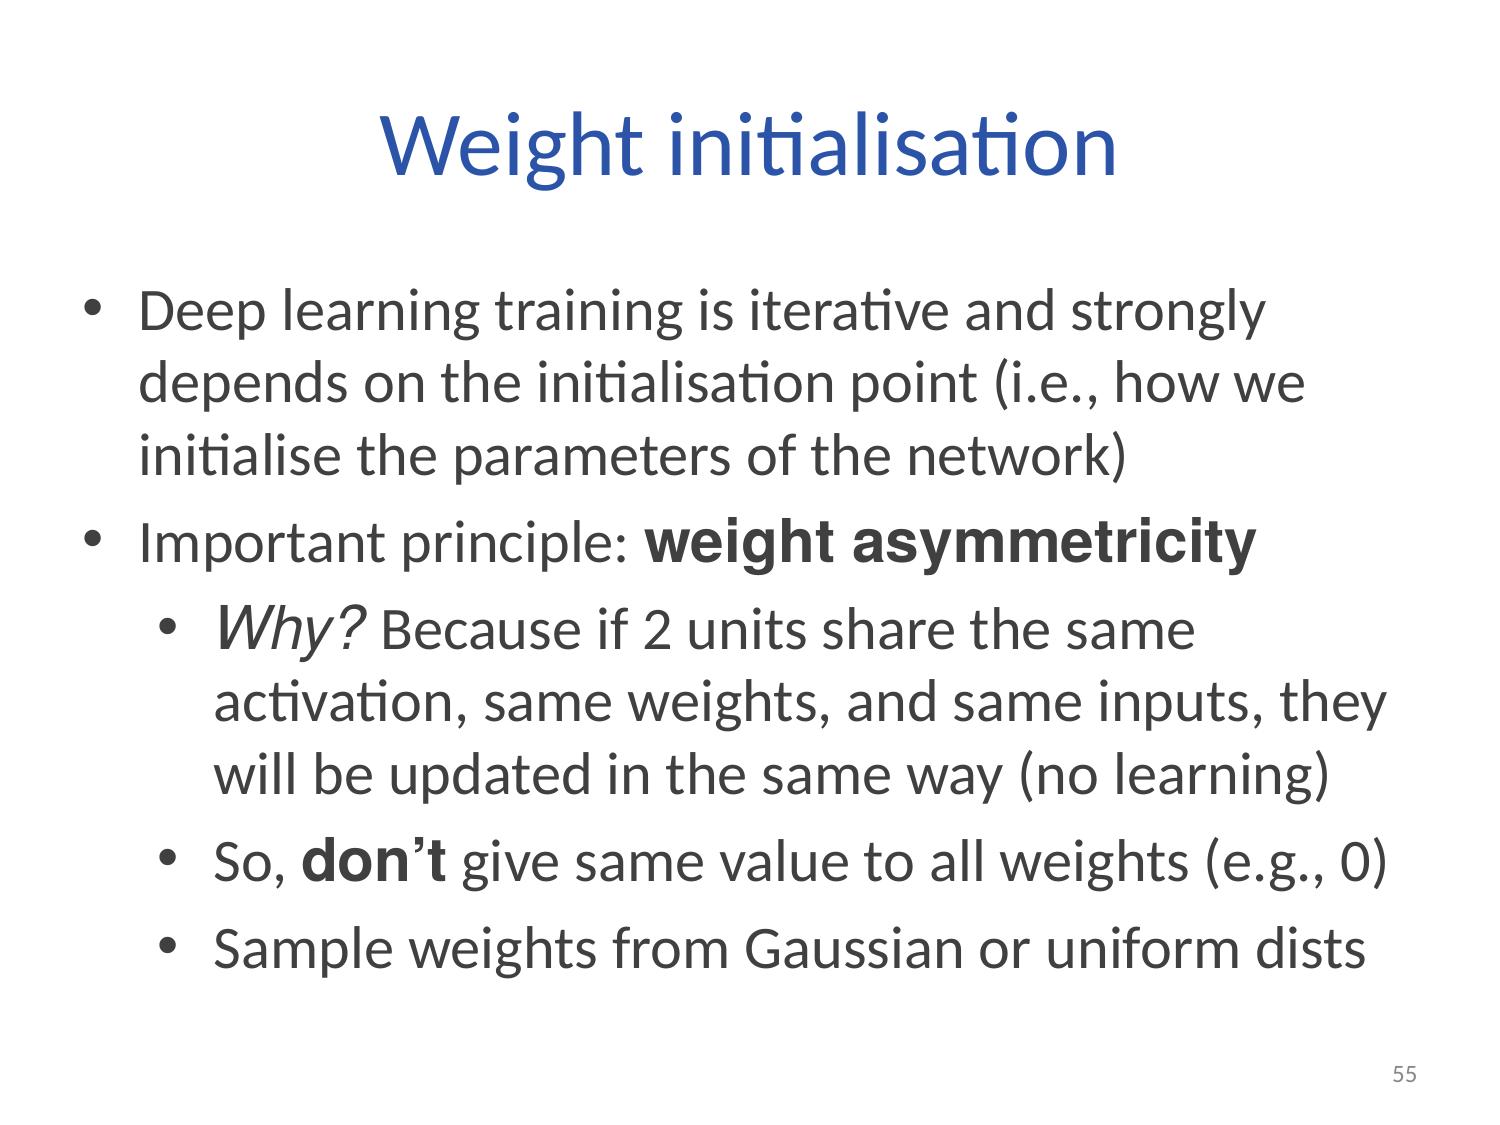

# Weight initialisation
Deep learning training is iterative and strongly depends on the initialisation point (i.e., how we initialise the parameters of the network)
Important principle: weight asymmetricity
Why? Because if 2 units share the same activation, same weights, and same inputs, they will be updated in the same way (no learning)
So, don’t give same value to all weights (e.g., 0)
Sample weights from Gaussian or uniform dists
55